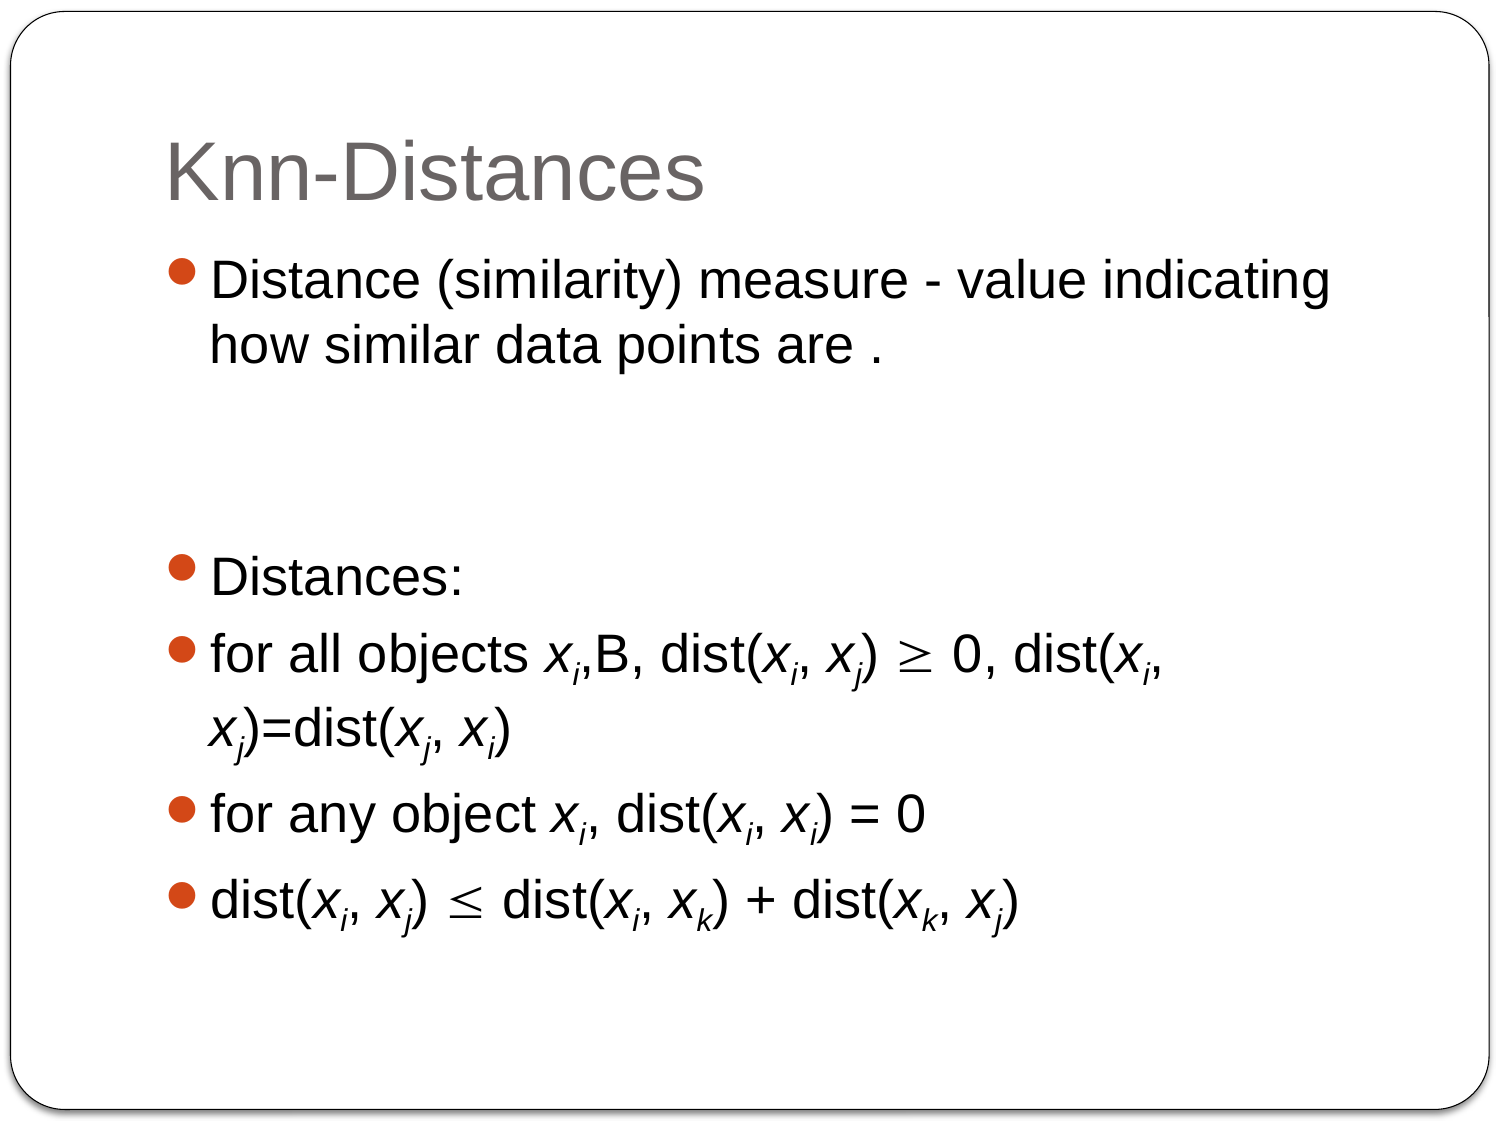

# Knn-Distances
Distance (similarity) measure - value indicating how similar data points are .

Distances:
for all objects xi,B, dist(xi, xj) ≥ 0, dist(xi, xj)=dist(xj, xi)
for any object xi, dist(xi, xi) = 0
dist(xi, xj) ≤ dist(xi, xk) + dist(xk, xj)